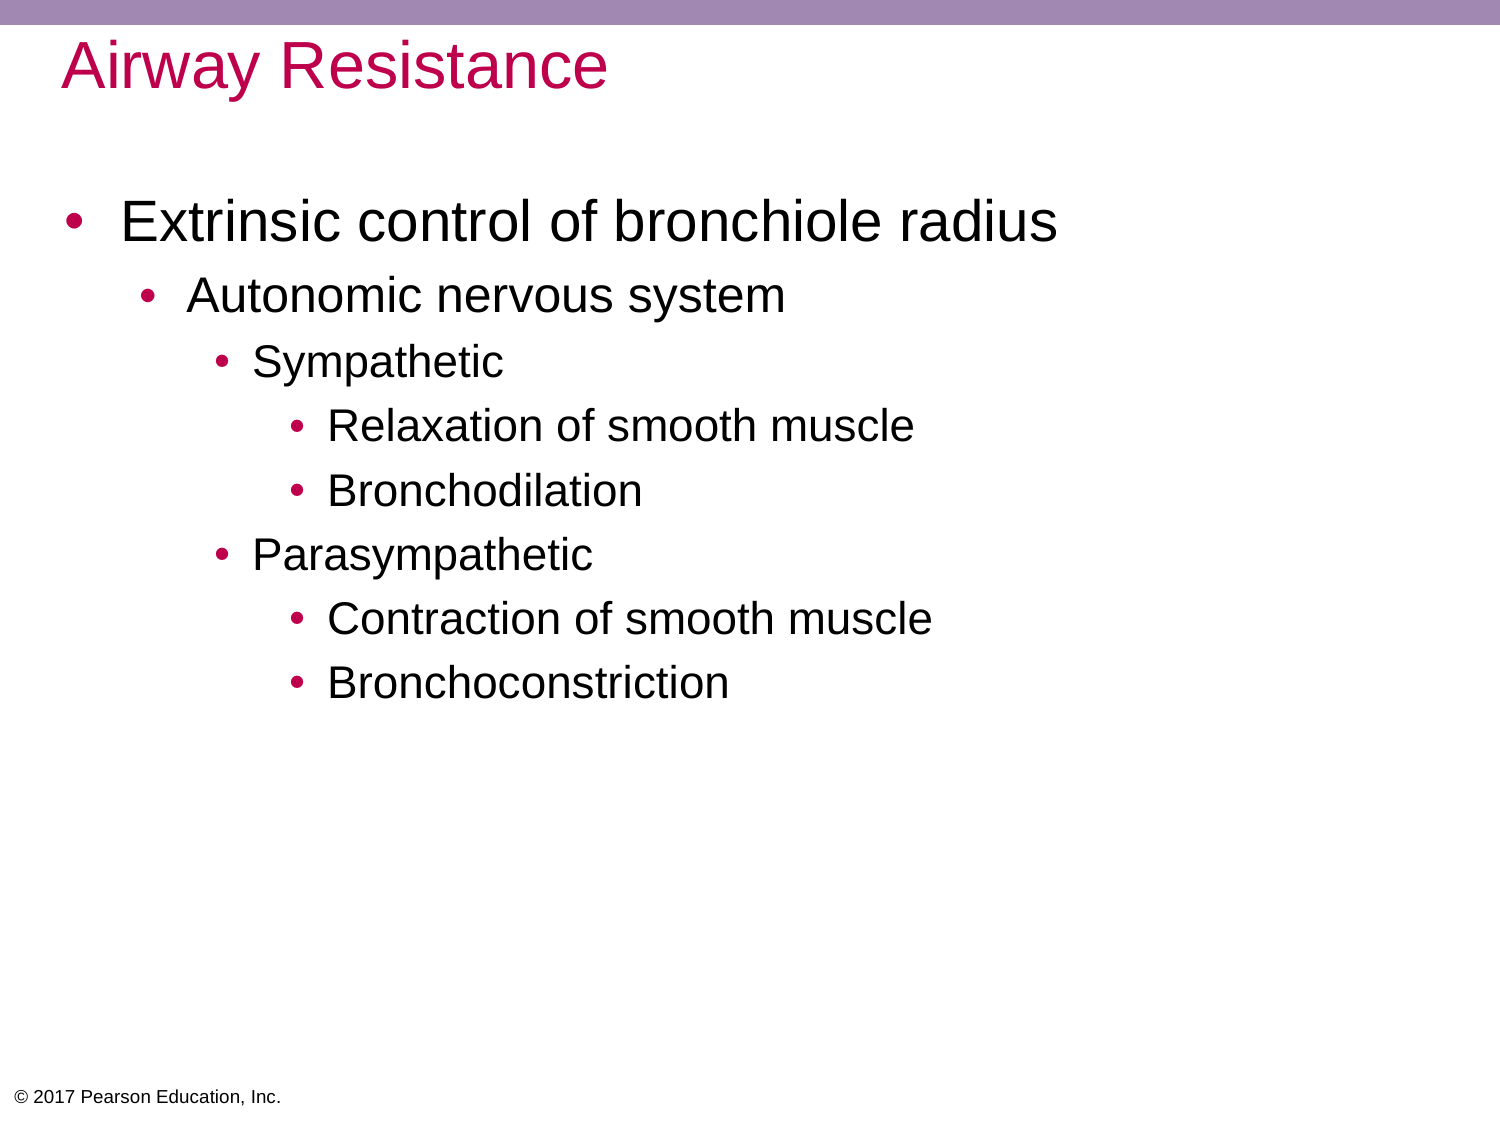

# Airway Resistance
Extrinsic control of bronchiole radius
Autonomic nervous system
Sympathetic
Relaxation of smooth muscle
Bronchodilation
Parasympathetic
Contraction of smooth muscle
Bronchoconstriction